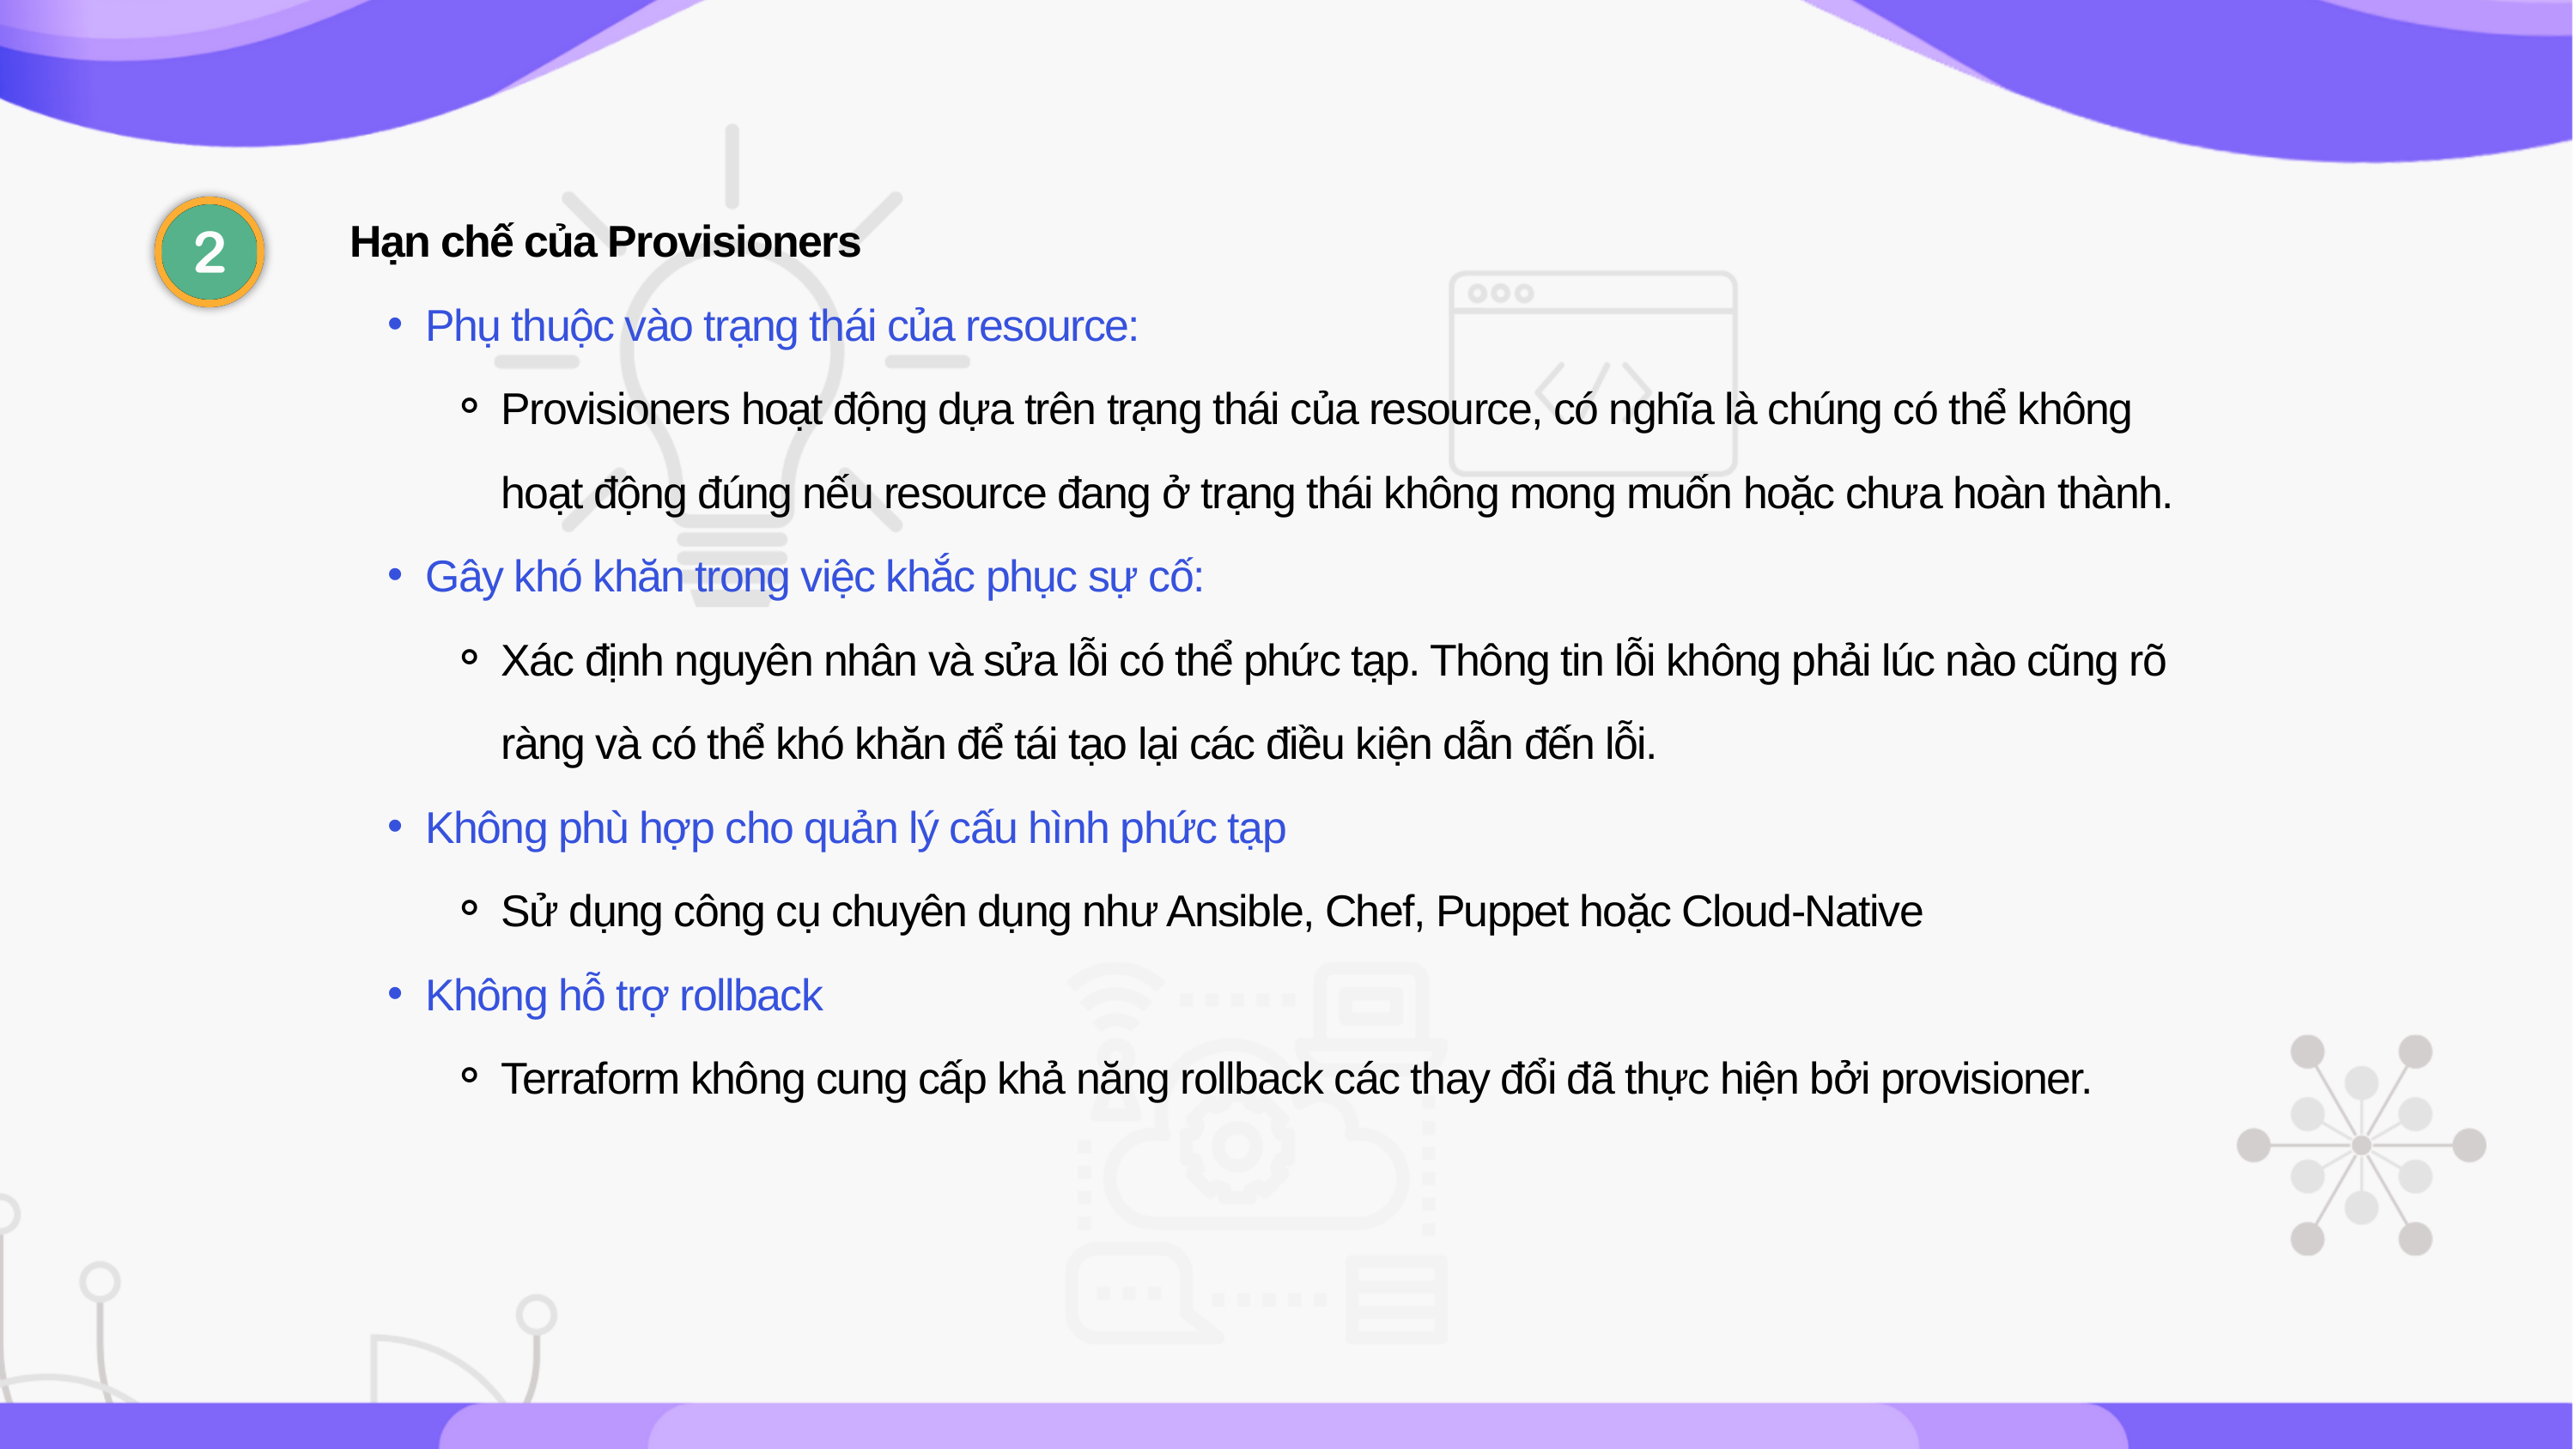

Hạn chế của Provisioners
Phụ thuộc vào trạng thái của resource:
Provisioners hoạt động dựa trên trạng thái của resource, có nghĩa là chúng có thể không hoạt động đúng nếu resource đang ở trạng thái không mong muốn hoặc chưa hoàn thành.
Gây khó khăn trong việc khắc phục sự cố:
Xác định nguyên nhân và sửa lỗi có thể phức tạp. Thông tin lỗi không phải lúc nào cũng rõ ràng và có thể khó khăn để tái tạo lại các điều kiện dẫn đến lỗi.
Không phù hợp cho quản lý cấu hình phức tạp
Sử dụng công cụ chuyên dụng như Ansible, Chef, Puppet hoặc Cloud-Native
Không hỗ trợ rollback
Terraform không cung cấp khả năng rollback các thay đổi đã thực hiện bởi provisioner.